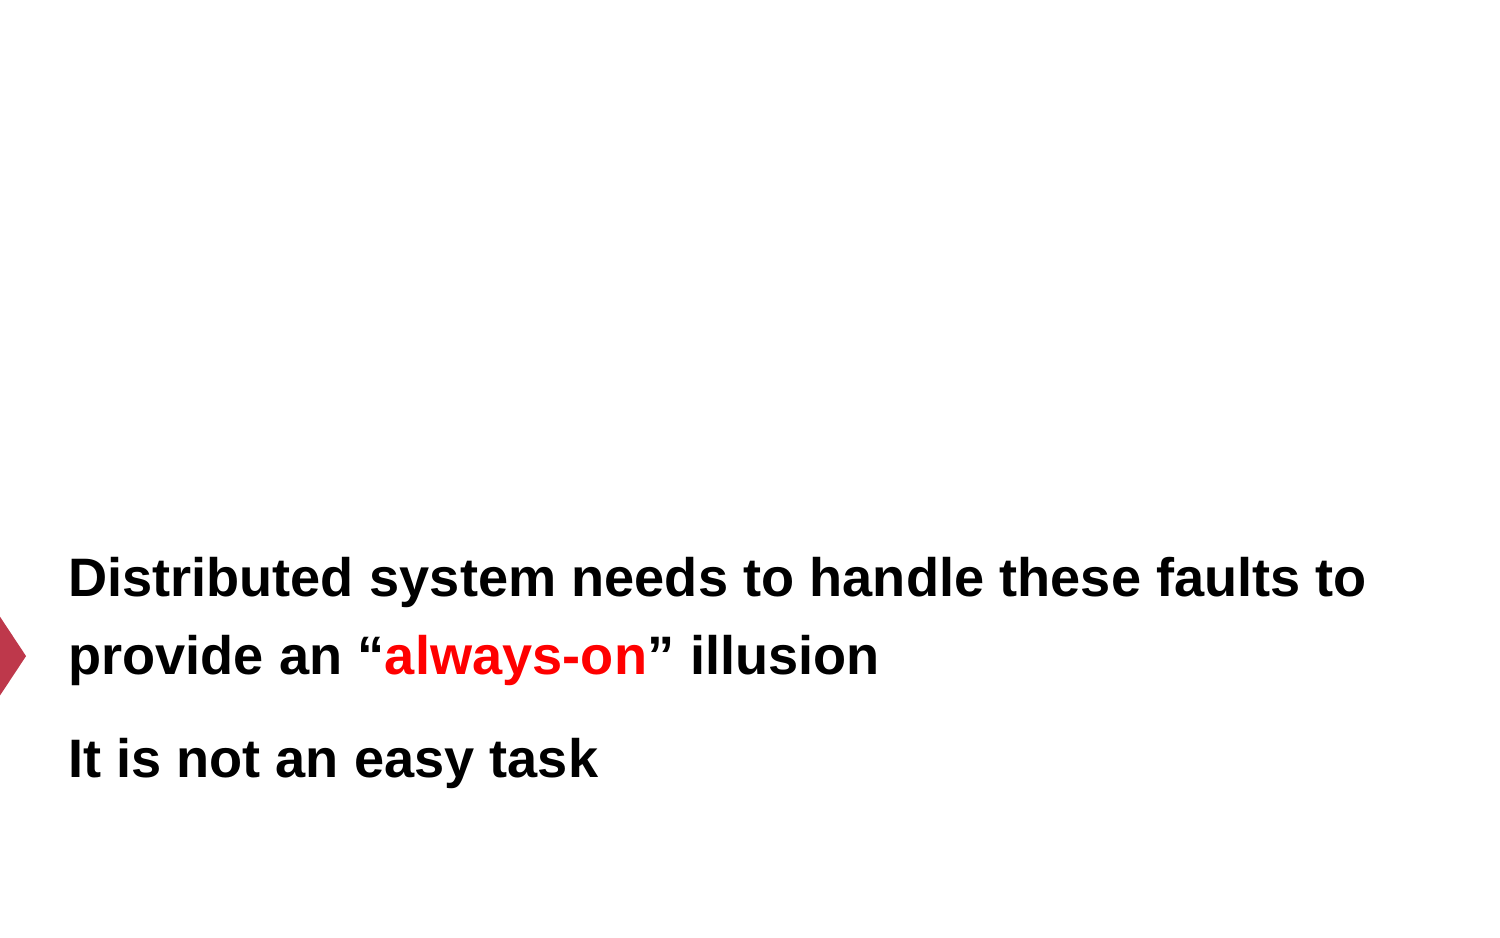

Distributed system needs to handle these faults to provide an “always-on” illusion
It is not an easy task